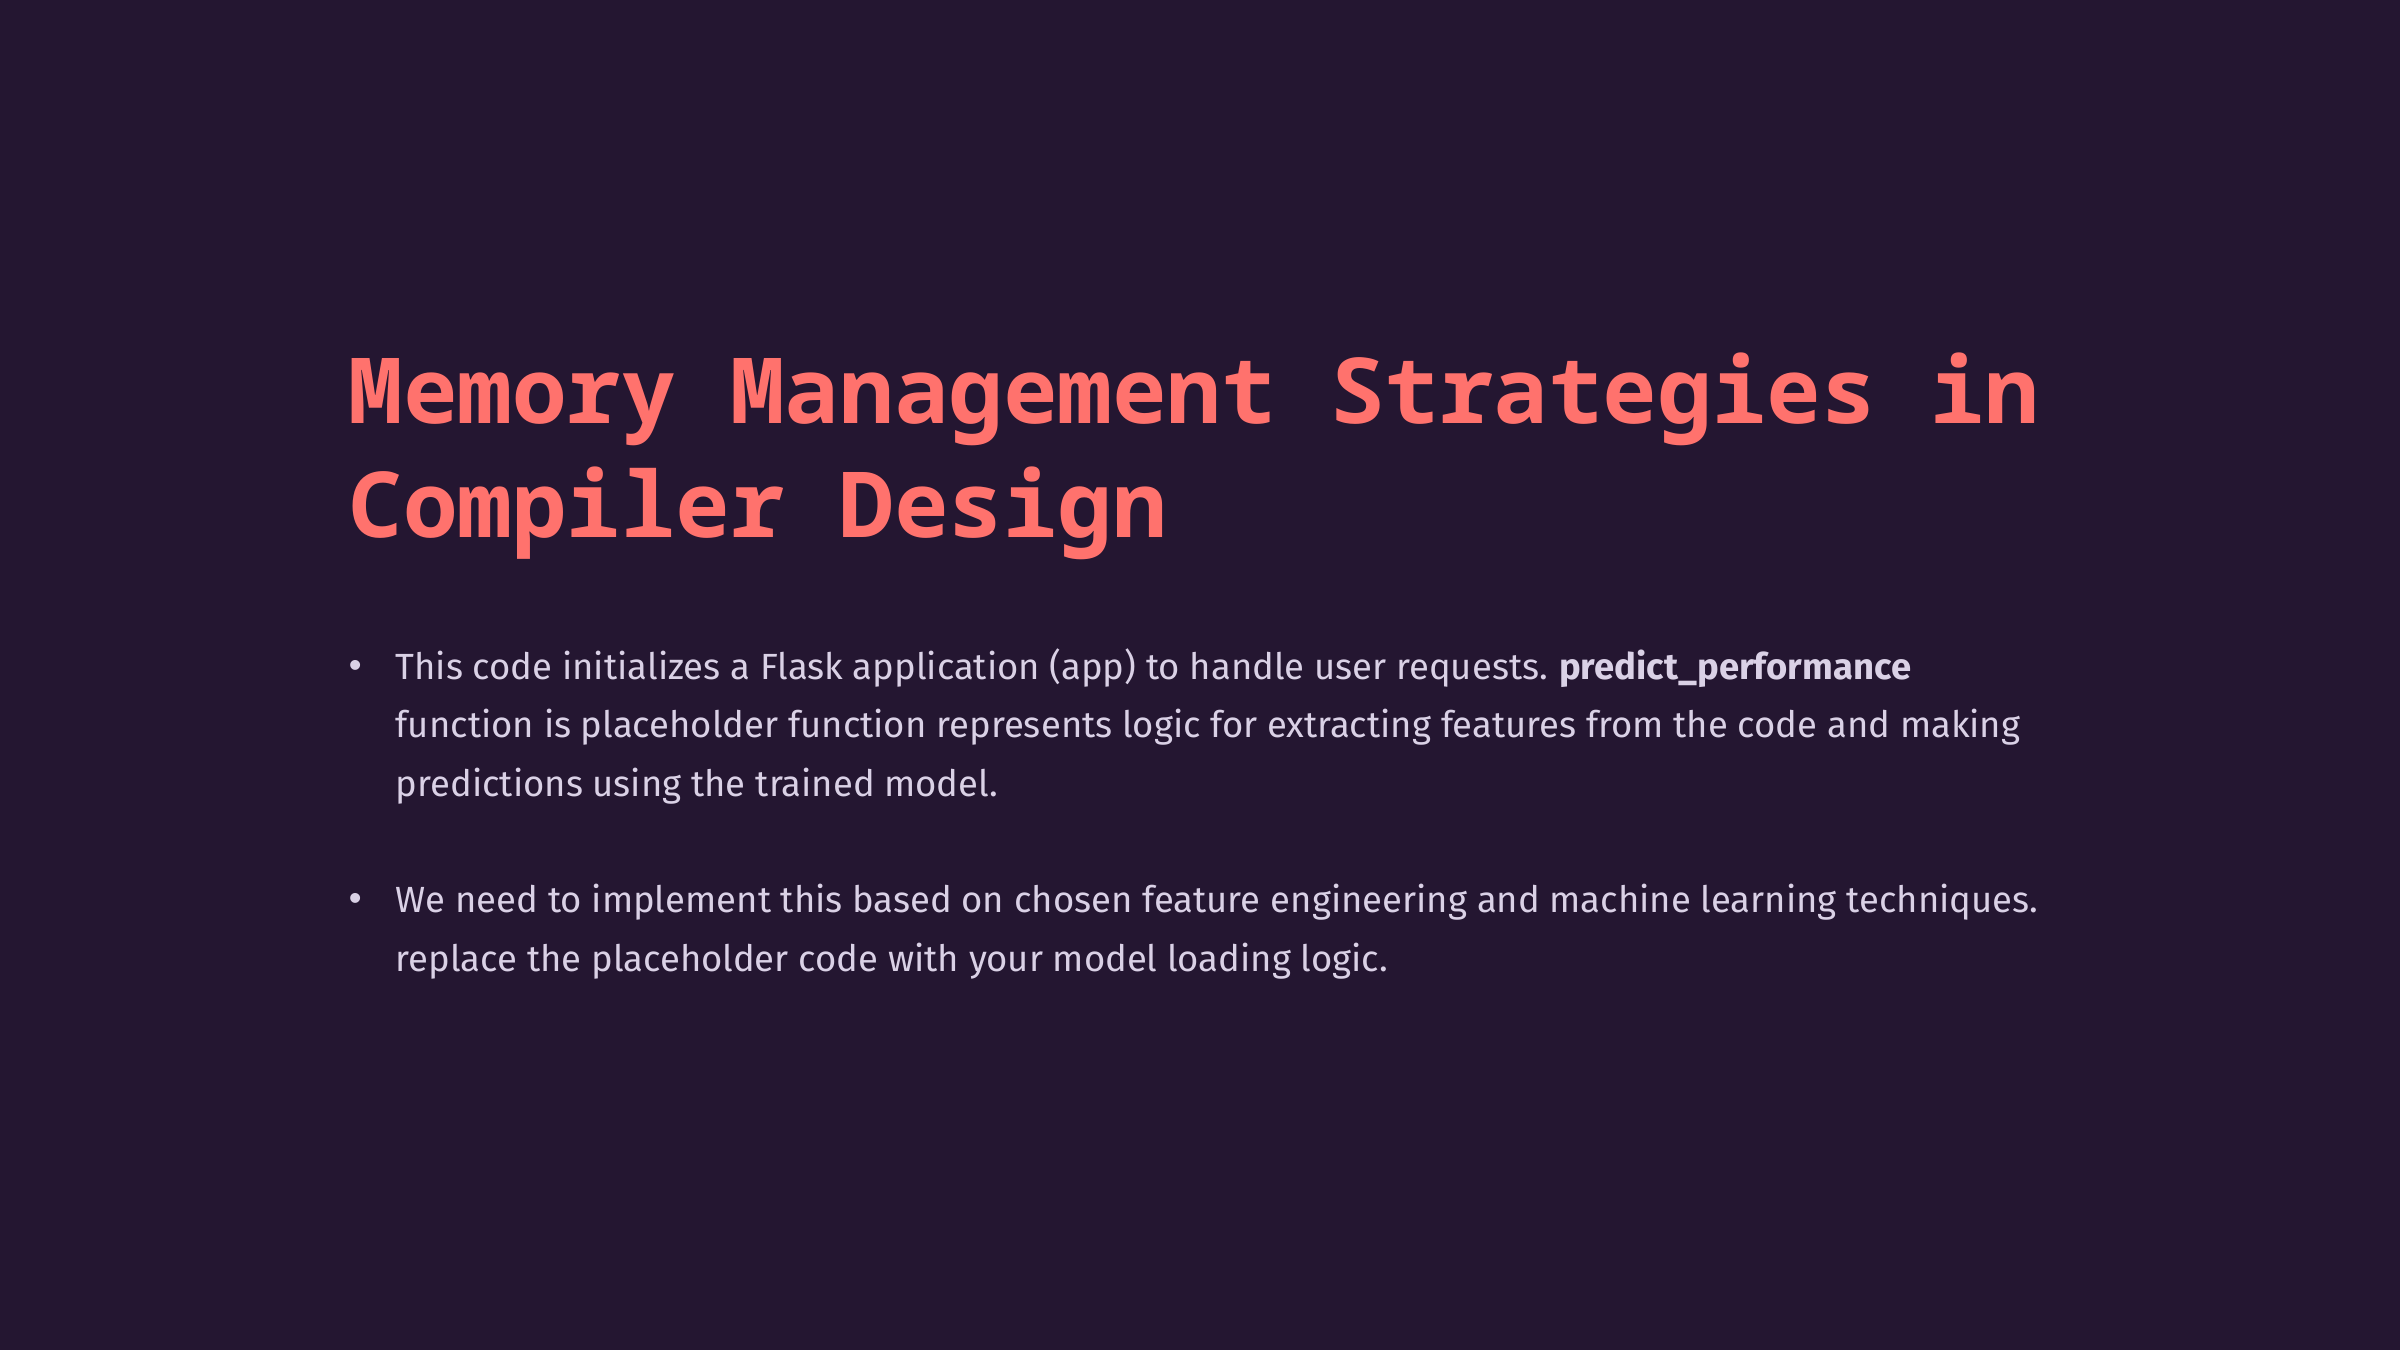

Memory Management Strategies in Compiler Design
This code initializes a Flask application (app) to handle user requests. predict_performance function is placeholder function represents logic for extracting features from the code and making predictions using the trained model.

We need to implement this based on chosen feature engineering and machine learning techniques. replace the placeholder code with your model loading logic.